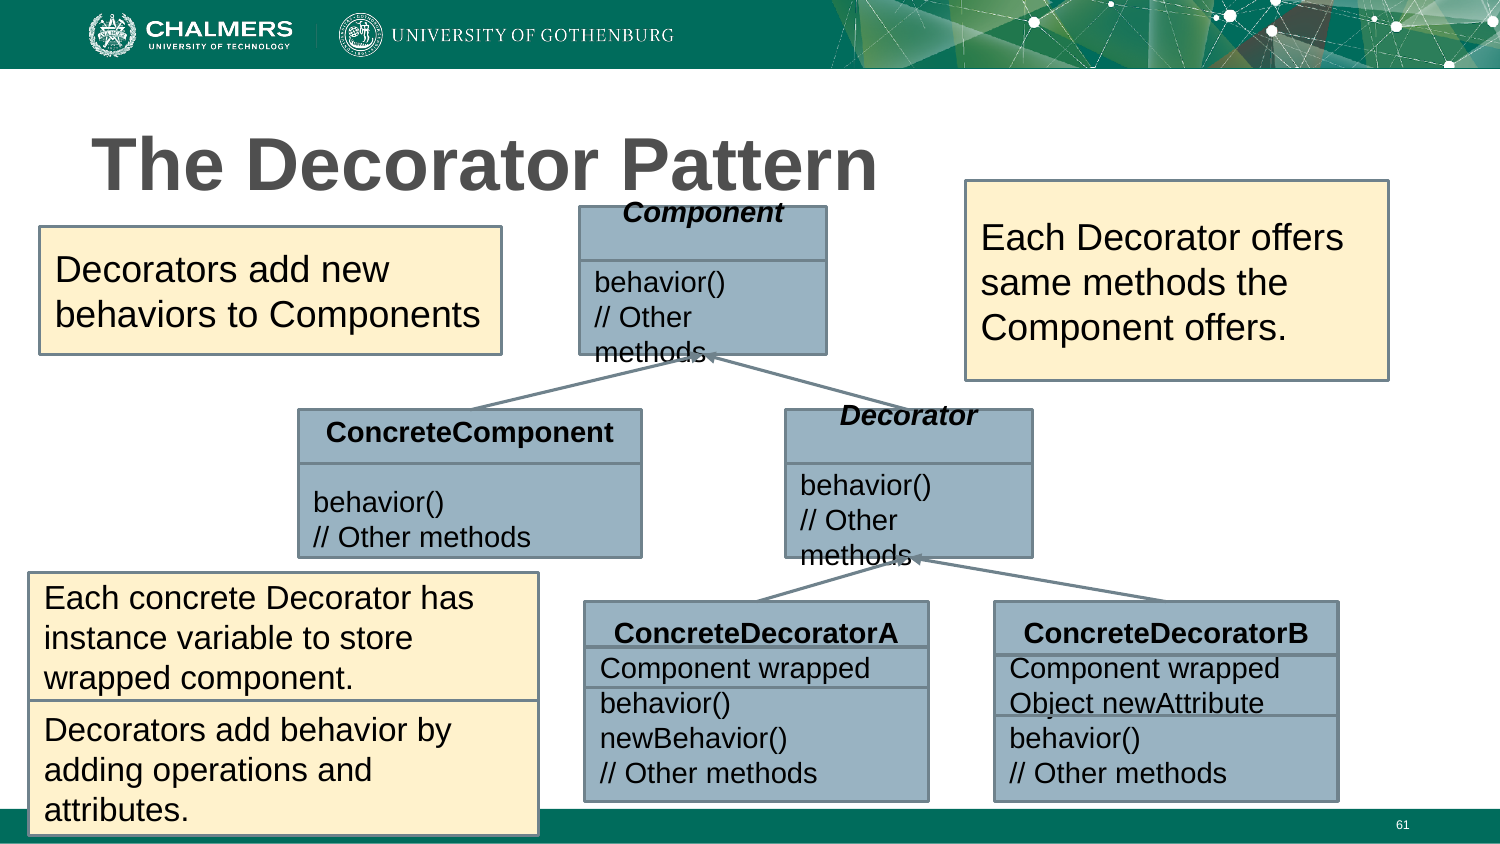

# The Decorator Pattern
Each Decorator offers same methods the Component offers.
Component

behavior()
// Other methods
Decorators add new behaviors to Components
ConcreteComponent

behavior()
// Other methods
Decorator

behavior()
// Other methods
Each concrete Decorator has instance variable to store wrapped component.
ConcreteDecoratorA
Component wrapped
behavior()
newBehavior()
// Other methods
ConcreteDecoratorB
Component wrapped
Object newAttribute
behavior()
// Other methods
Decorators add behavior by adding operations and attributes.
61